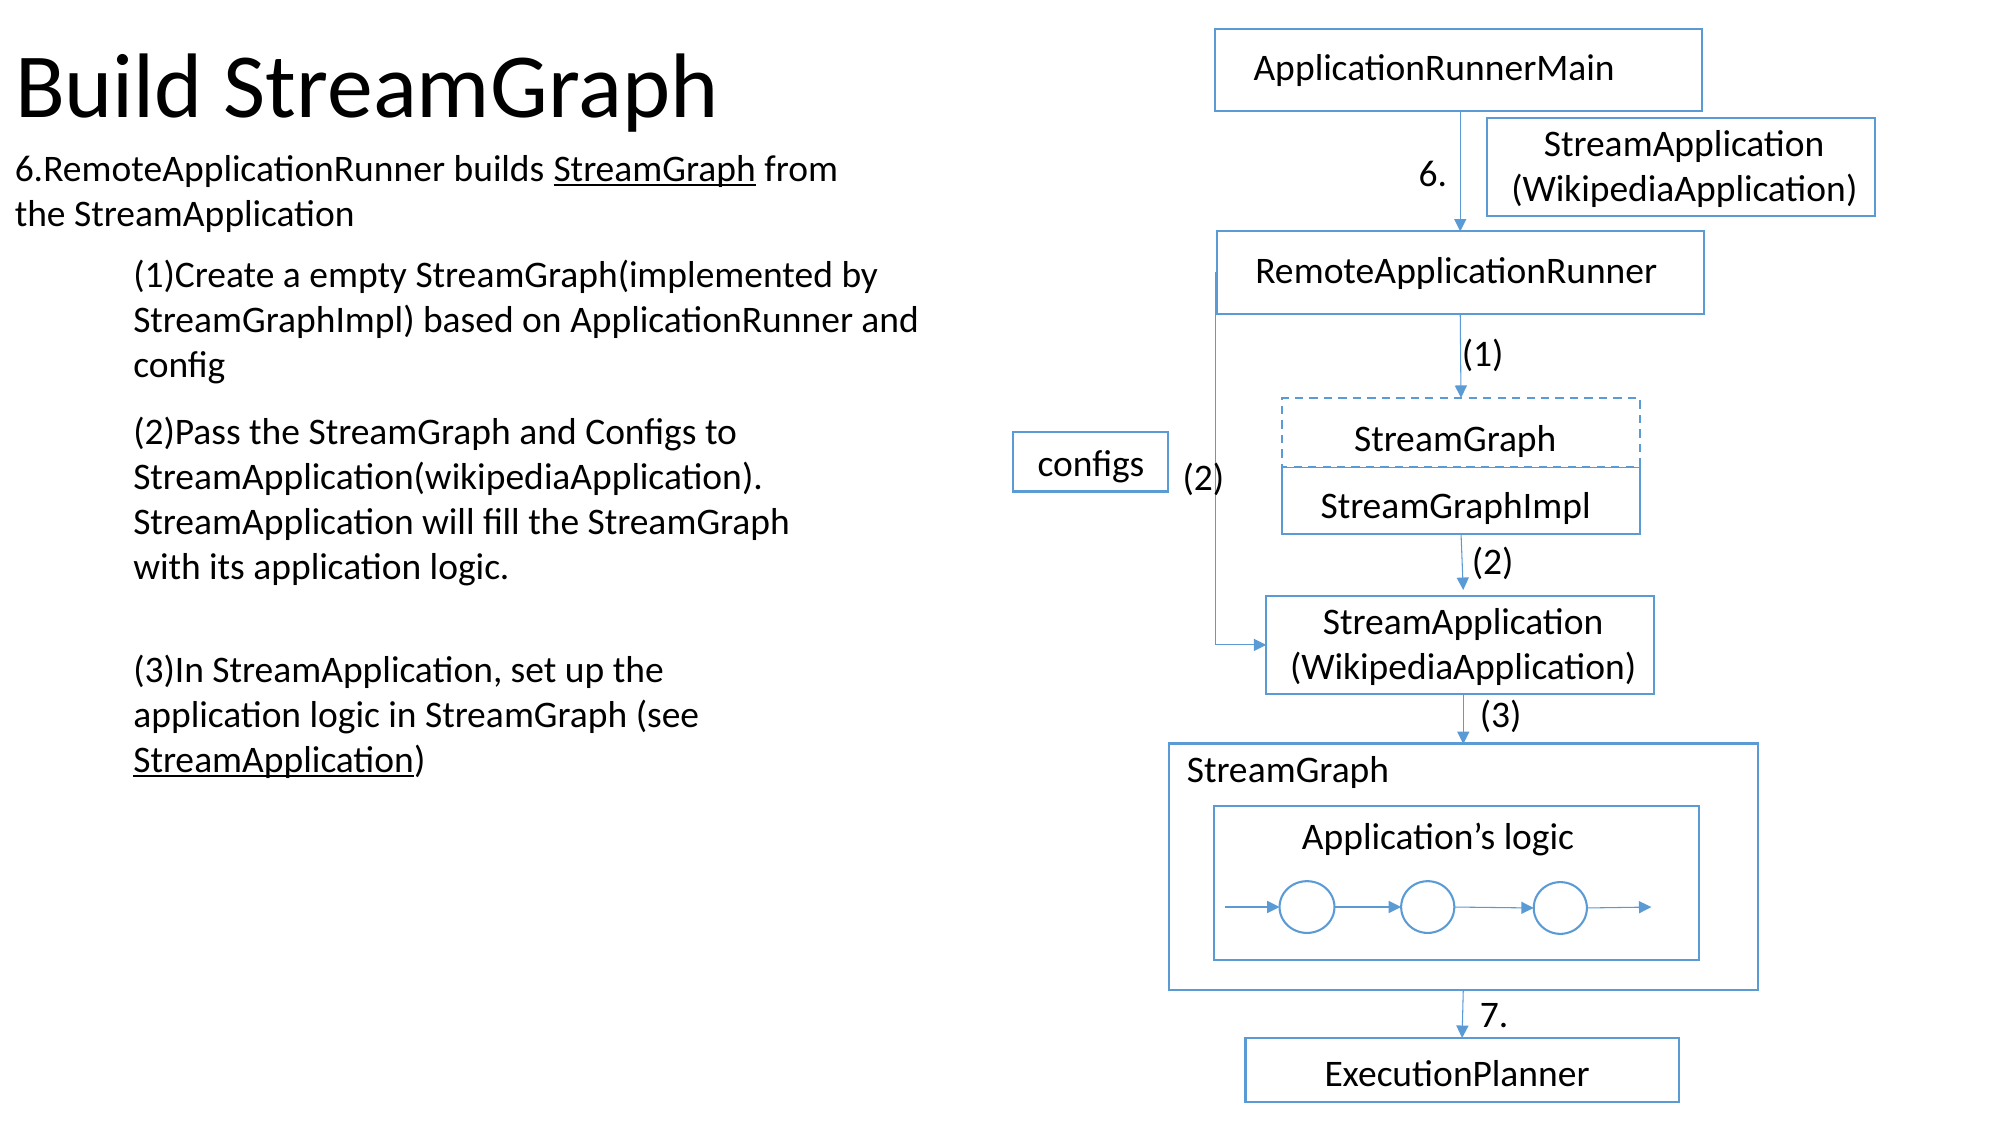

# Build StreamGraph

ApplicationRunnerMain
StreamApplication
(WikipediaApplication)

6.RemoteApplicationRunner builds StreamGraph from the StreamApplication
6.

RemoteApplicationRunner
(1)Create a empty StreamGraph(implemented by StreamGraphImpl) based on ApplicationRunner and config
(1)

(2)Pass the StreamGraph and Configs to StreamApplication(wikipediaApplication). StreamApplication will fill the StreamGraph with its application logic.
StreamGraph
configs

(2)

StreamGraphImpl
(2)
StreamApplication
(WikipediaApplication)

(3)In StreamApplication, set up the application logic in StreamGraph (see StreamApplication)
(3)
StreamGraph

Application’s logic

7.

ExecutionPlanner